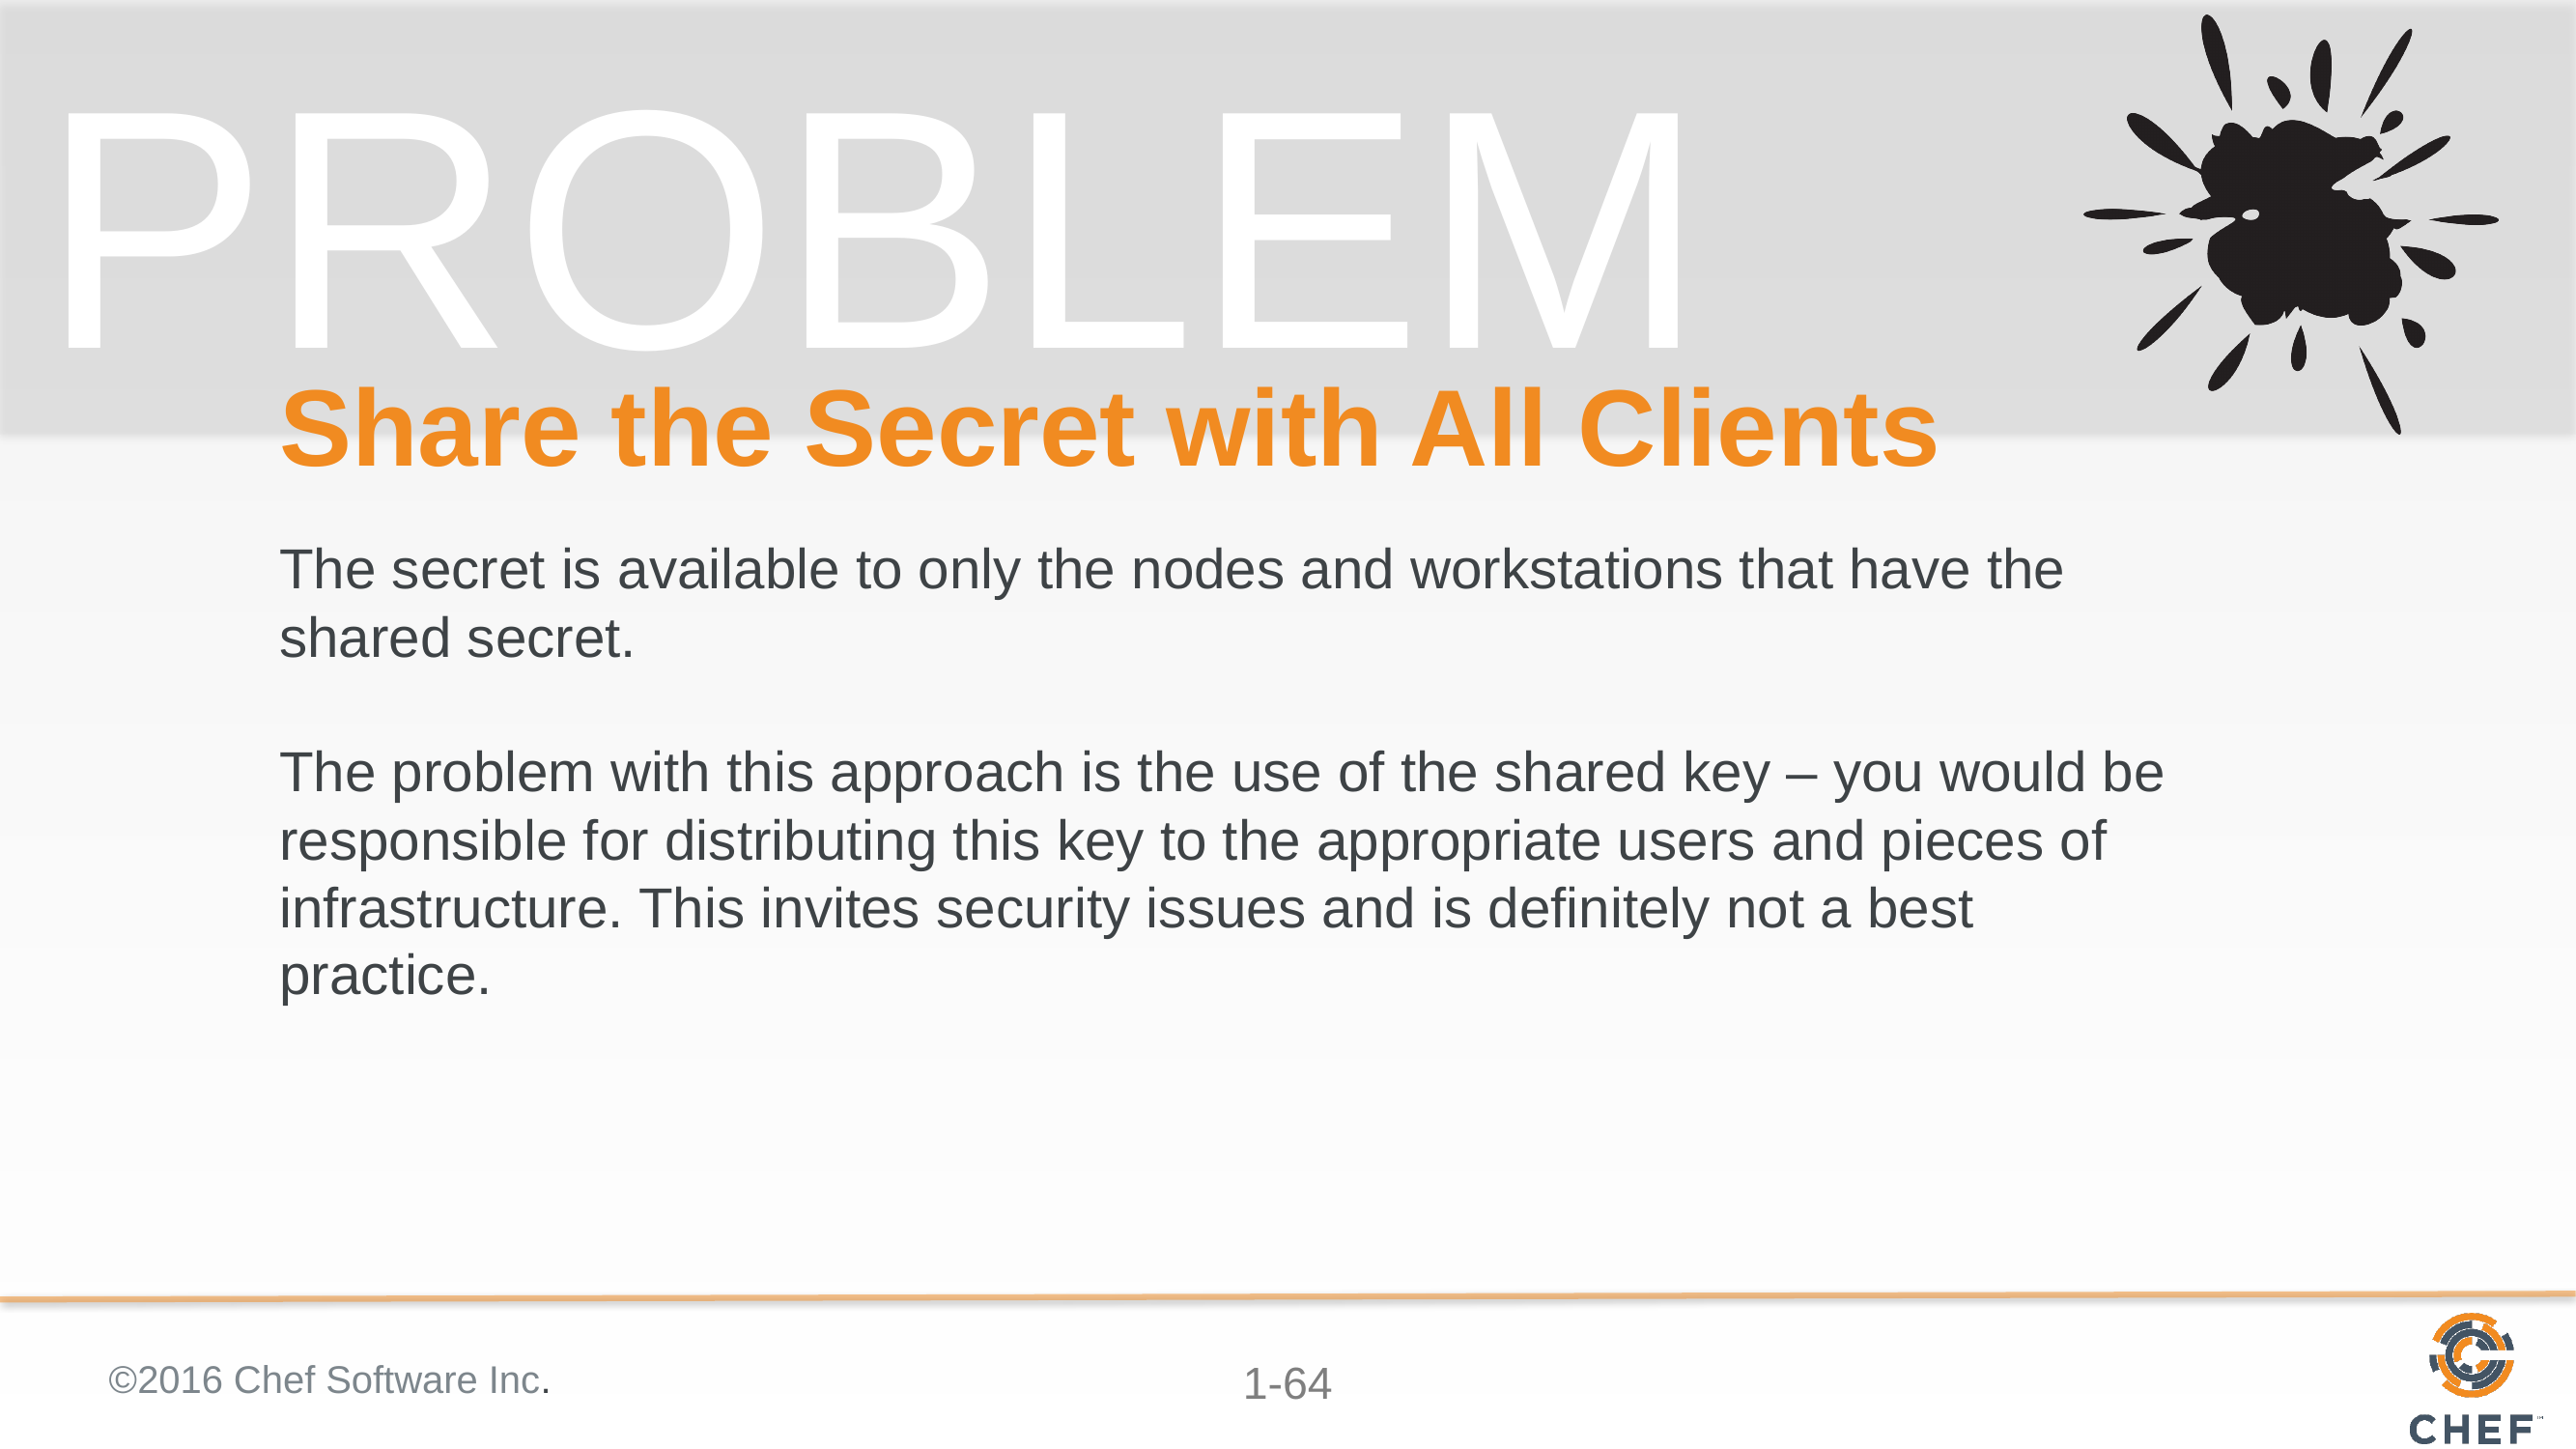

# Share the Secret with All Clients
The secret is available to only the nodes and workstations that have the shared secret.

The problem with this approach is the use of the shared key – you would be responsible for distributing this key to the appropriate users and pieces of infrastructure. This invites security issues and is definitely not a best practice.